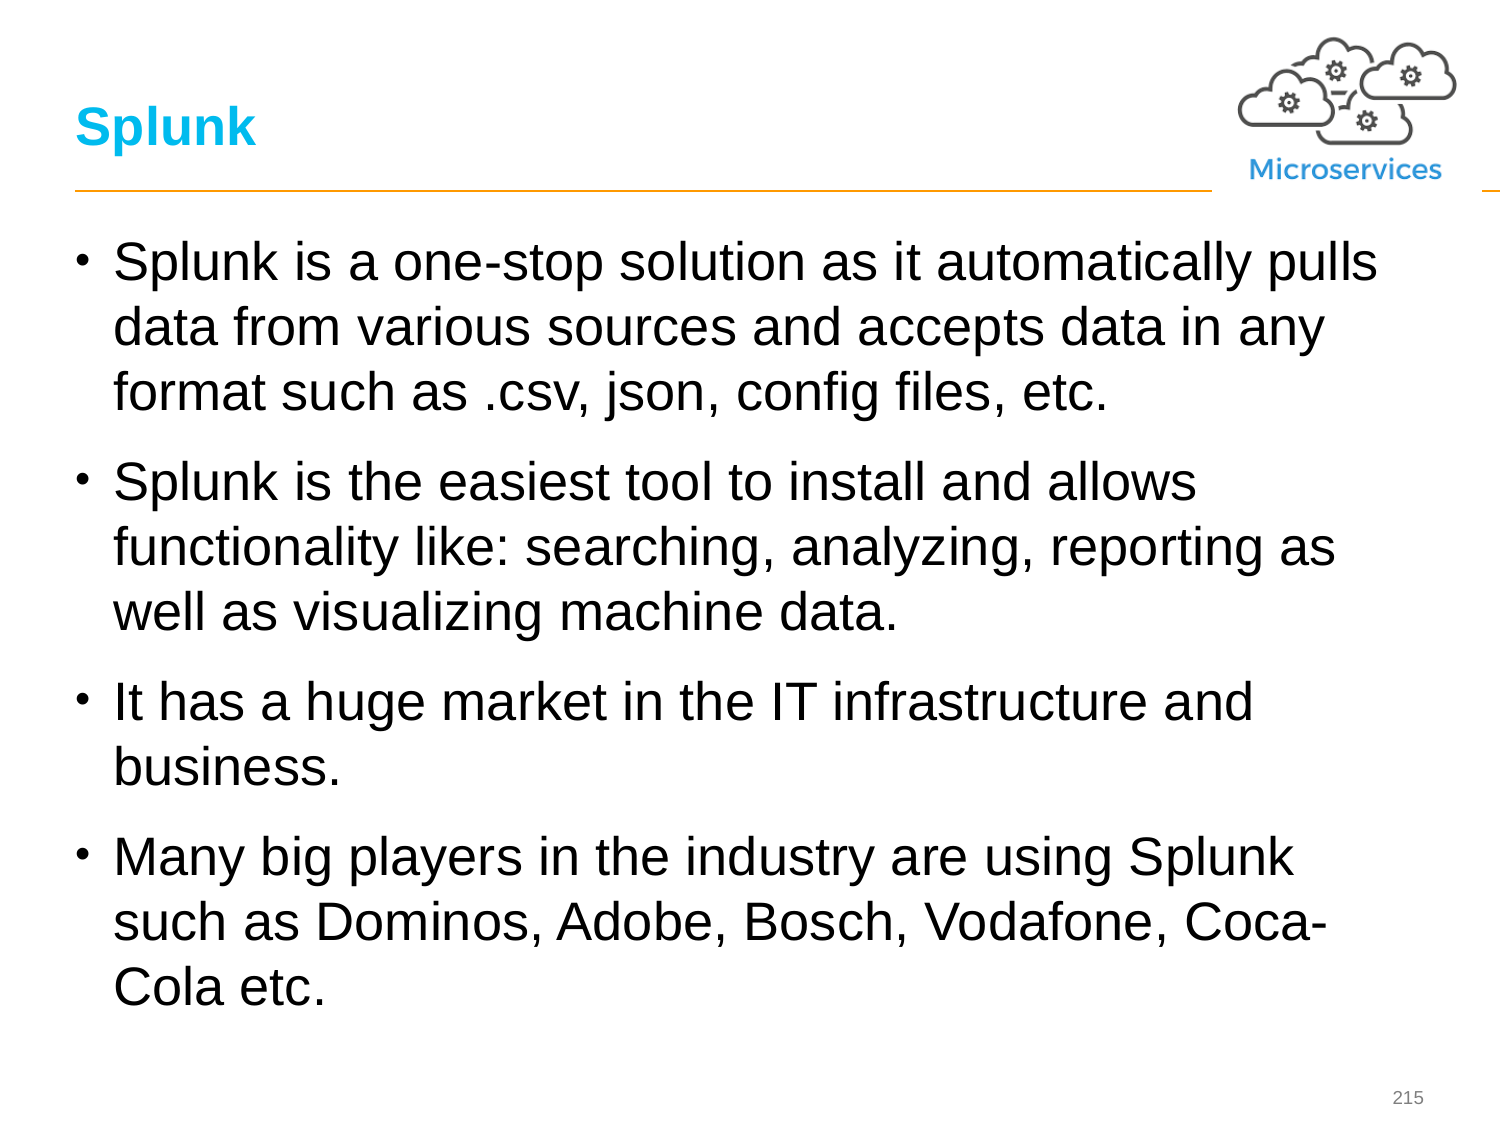

# Splunk
Splunk is a one-stop solution as it automatically pulls data from various sources and accepts data in any format such as .csv, json, config files, etc.
Splunk is the easiest tool to install and allows functionality like: searching, analyzing, reporting as well as visualizing machine data.
It has a huge market in the IT infrastructure and business.
Many big players in the industry are using Splunk such as Dominos, Adobe, Bosch, Vodafone, Coca-Cola etc.